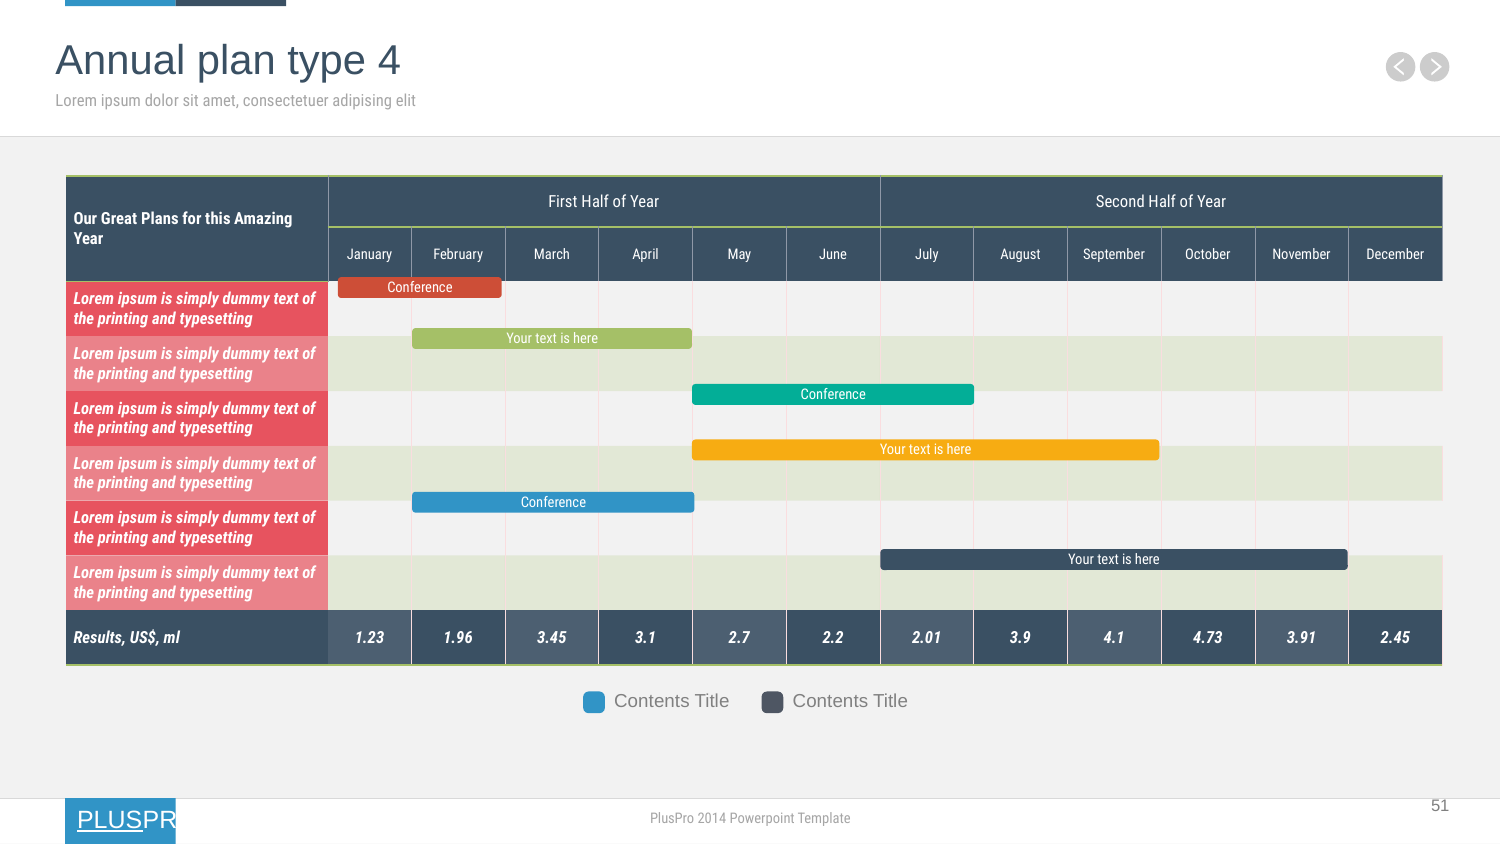

# Annual plan type 4
Lorem ipsum dolor sit amet, consectetuer adipising elit
| Our Great Plans for this Amazing Year | First Half of Year |  |  |  |  |  | Second Half of Year |  |  |  |  |  |
| --- | --- | --- | --- | --- | --- | --- | --- | --- | --- | --- | --- | --- |
|  | January | February | March | April | May | June | July | August | September | October | November | December |
| Lorem ipsum is simply dummy text of the printing and typesetting |  |  |  |  |  |  |  |  |  |  |  |  |
| Lorem ipsum is simply dummy text of the printing and typesetting |  |  |  |  |  |  |  |  |  |  |  |  |
| Lorem ipsum is simply dummy text of the printing and typesetting |  |  |  |  |  |  |  |  |  |  |  |  |
| Lorem ipsum is simply dummy text of the printing and typesetting |  |  |  |  |  |  |  |  |  |  |  |  |
| Lorem ipsum is simply dummy text of the printing and typesetting |  |  |  |  |  |  |  |  |  |  |  |  |
| Lorem ipsum is simply dummy text of the printing and typesetting |  |  |  |  |  |  |  |  |  |  |  |  |
| Results, US$, ml | 1.23 | 1.96 | 3.45 | 3.1 | 2.7 | 2.2 | 2.01 | 3.9 | 4.1 | 4.73 | 3.91 | 2.45 |
Conference

Your text is here

Conference

Your text is here

Conference

Your text is here

Contents Title

Contents Title

51